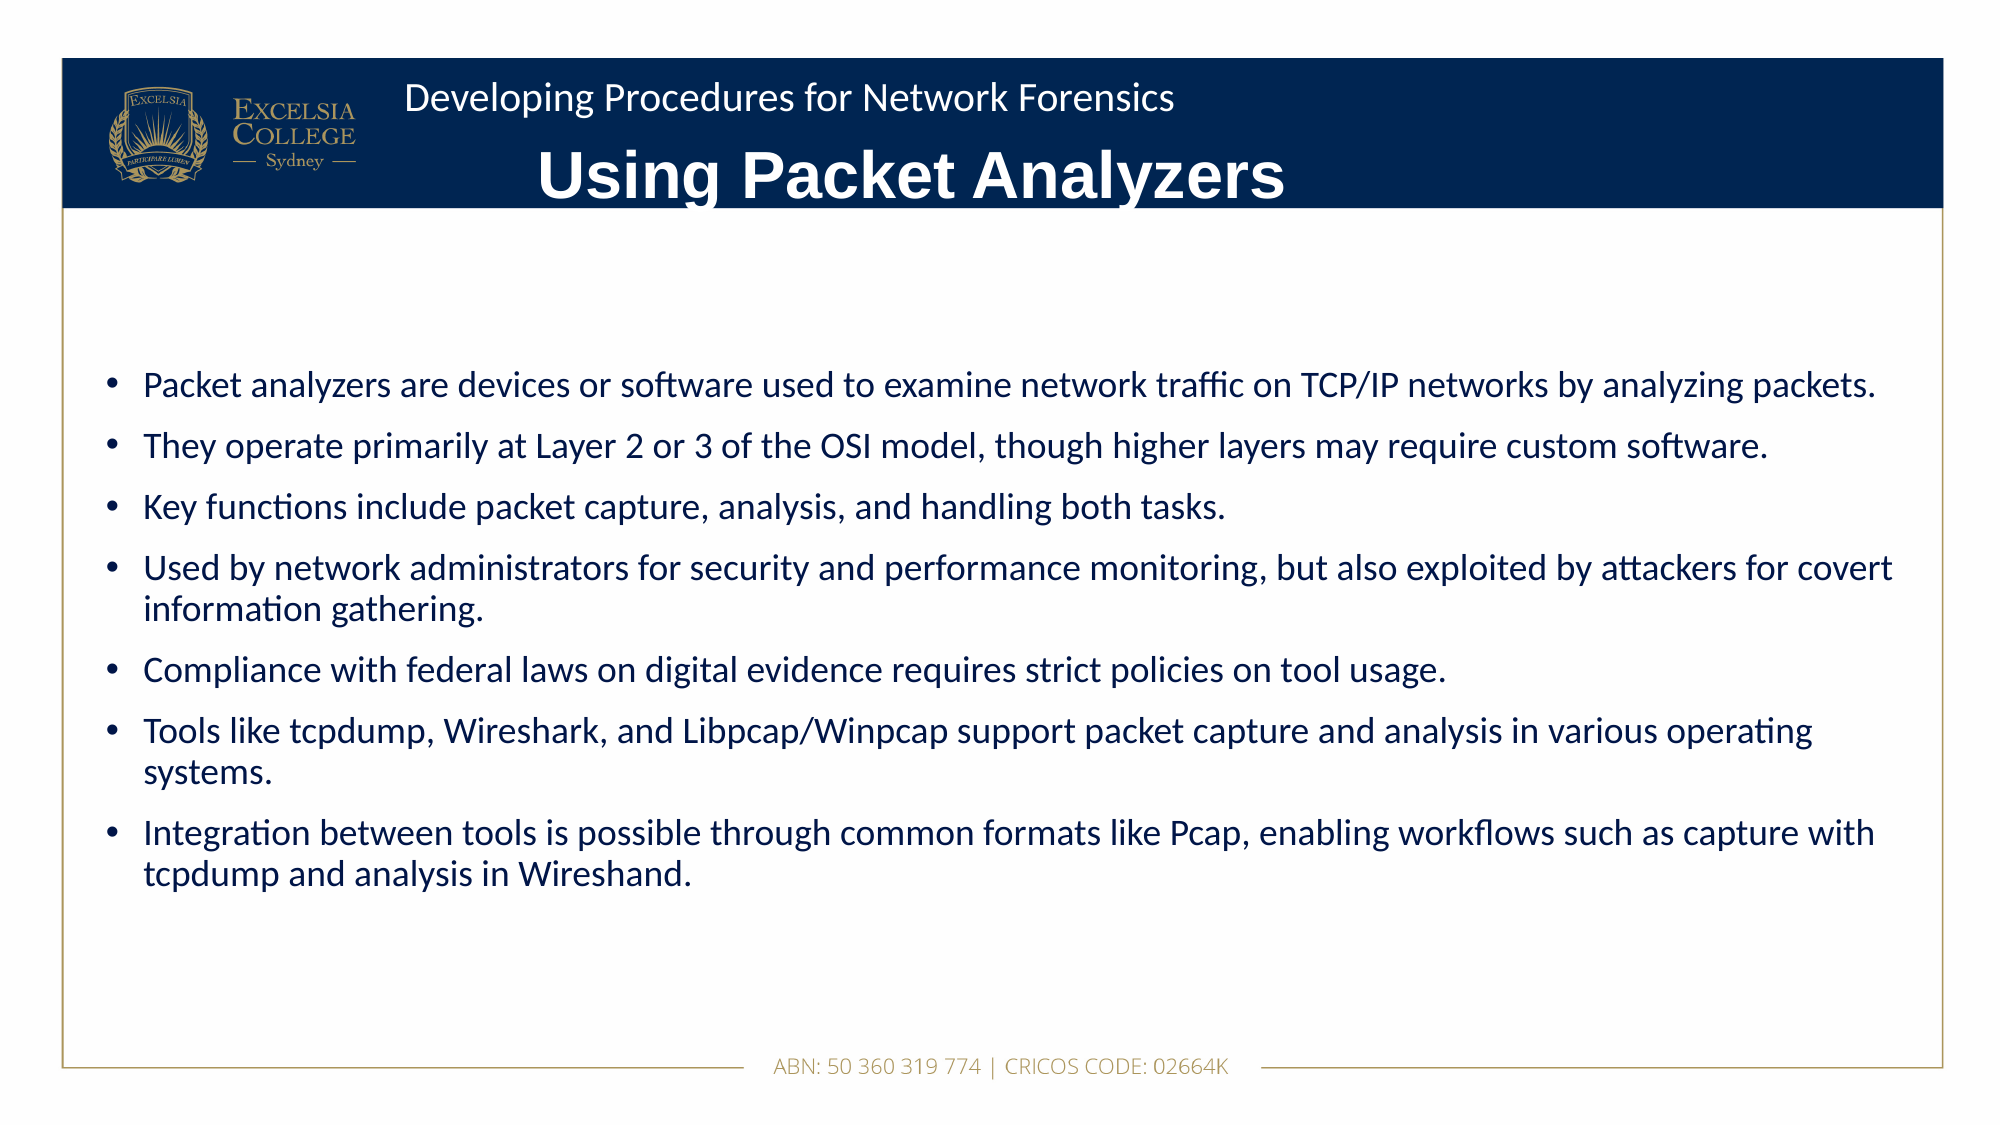

# Developing Procedures for Network Forensics
Using Packet Analyzers
Packet analyzers are devices or software used to examine network traffic on TCP/IP networks by analyzing packets.
They operate primarily at Layer 2 or 3 of the OSI model, though higher layers may require custom software.
Key functions include packet capture, analysis, and handling both tasks.
Used by network administrators for security and performance monitoring, but also exploited by attackers for covert information gathering.
Compliance with federal laws on digital evidence requires strict policies on tool usage.
Tools like tcpdump, Wireshark, and Libpcap/Winpcap support packet capture and analysis in various operating systems.
Integration between tools is possible through common formats like Pcap, enabling workflows such as capture with tcpdump and analysis in Wireshand.